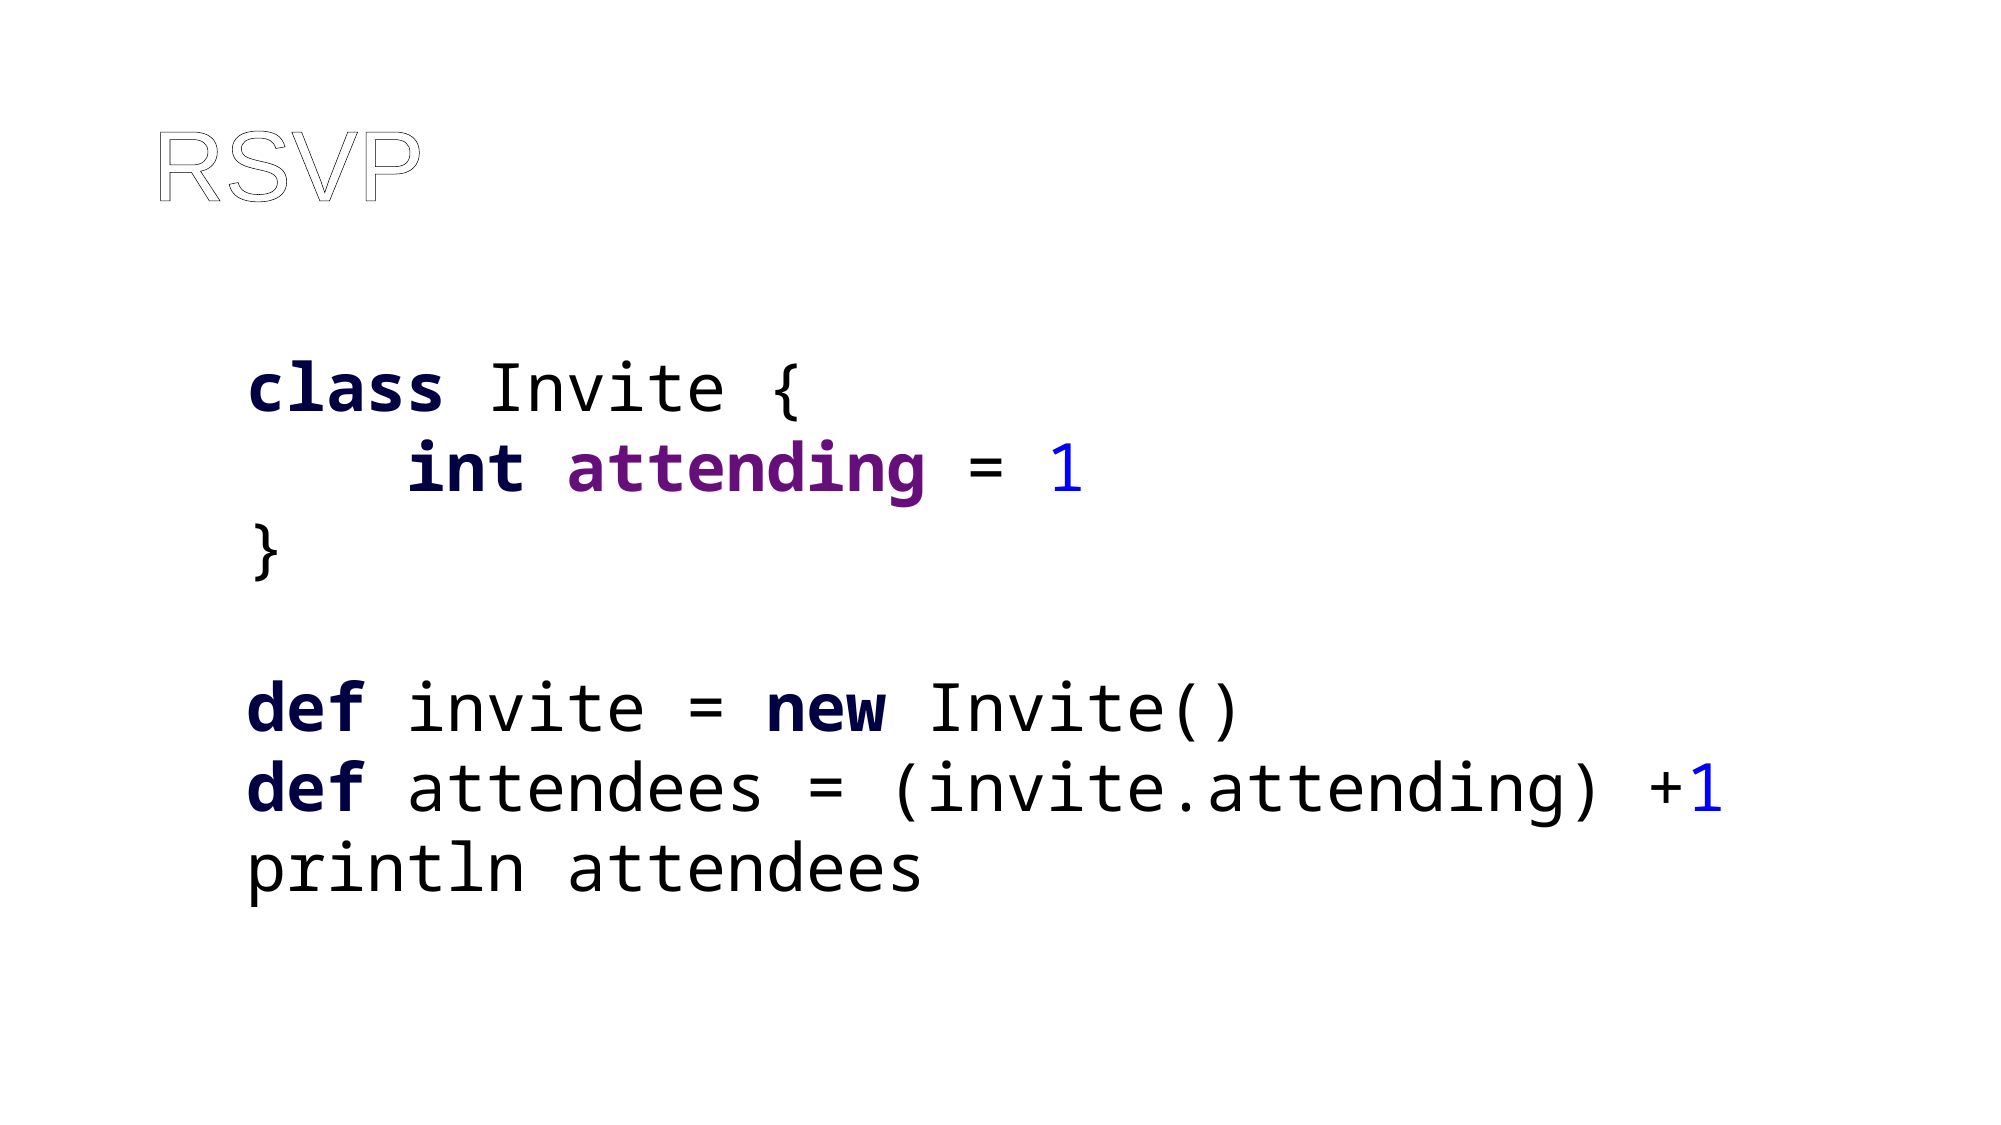

# RSVP
class Invite {
    int attending = 1
}
def invite = new Invite()
def attendees = (invite.attending) +1
println attendees